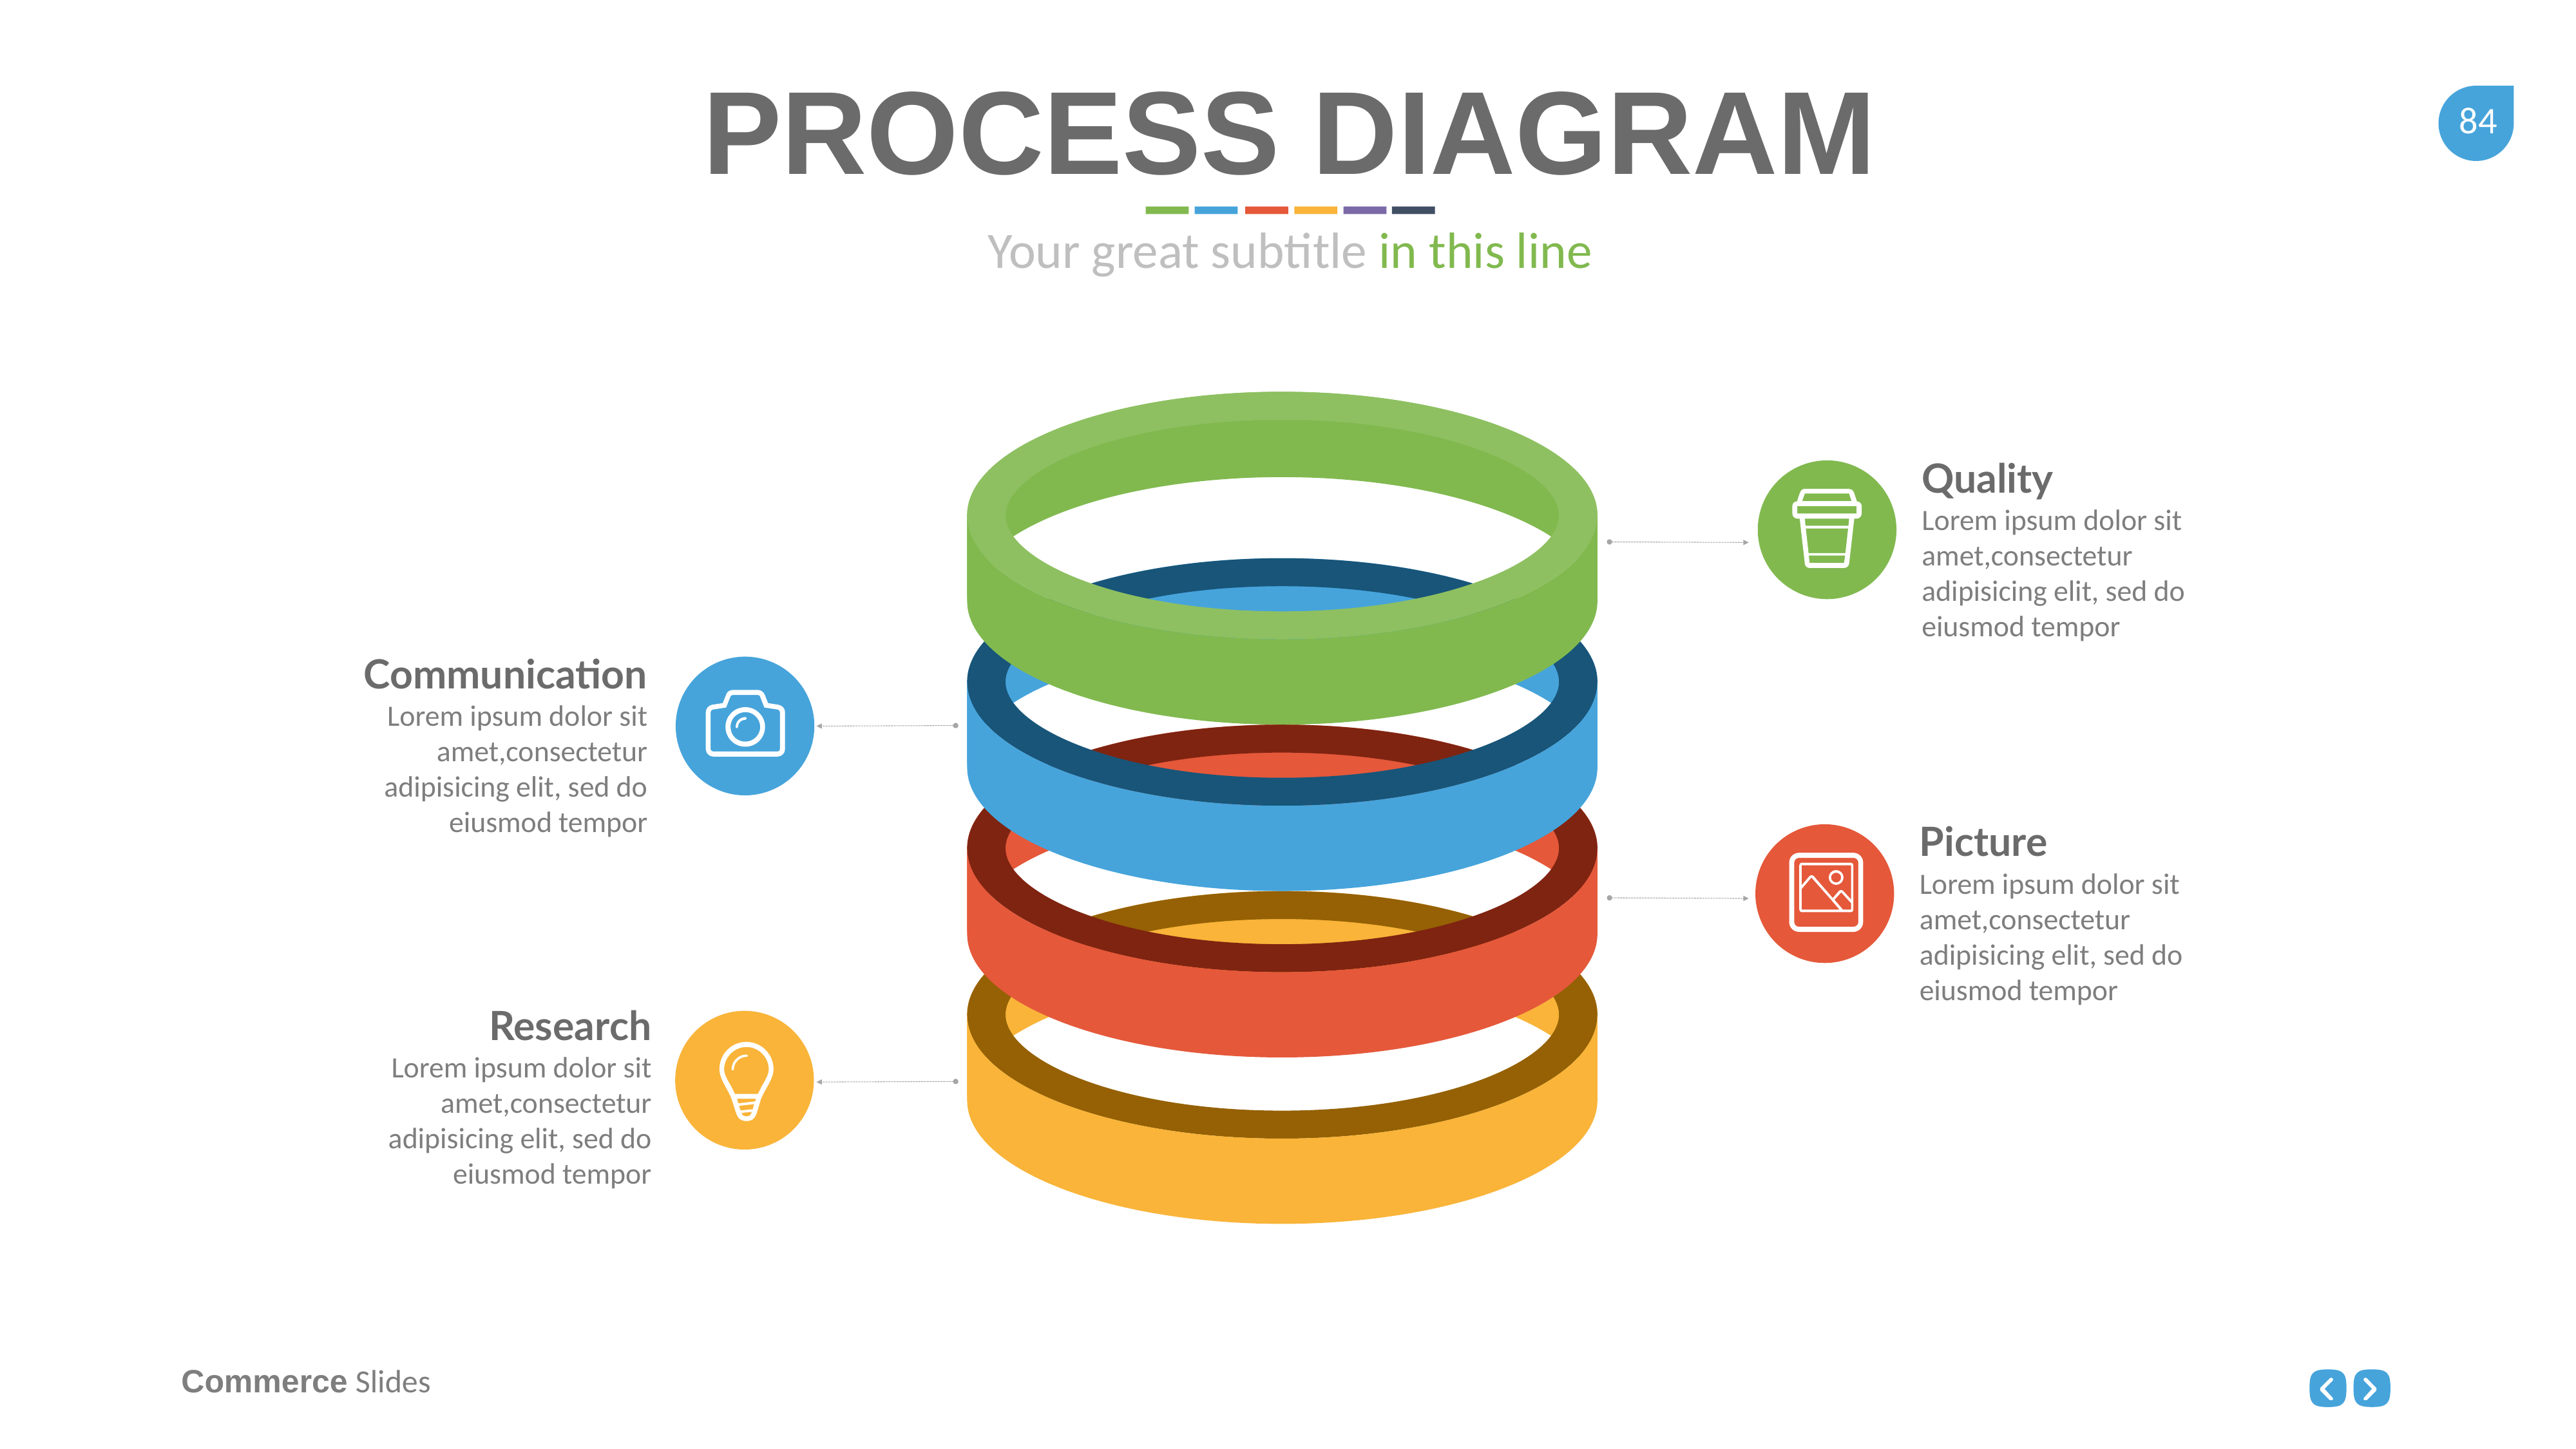

PROCESS DIAGRAM

Your great subtitle in this line

Quality
Lorem ipsum dolor sit amet,consectetur adipisicing elit, sed do eiusmod tempor

Communication
Lorem ipsum dolor sit amet,consectetur adipisicing elit, sed do eiusmod tempor

Picture
Lorem ipsum dolor sit amet,consectetur adipisicing elit, sed do eiusmod tempor

Research
Lorem ipsum dolor sit amet,consectetur adipisicing elit, sed do eiusmod tempor